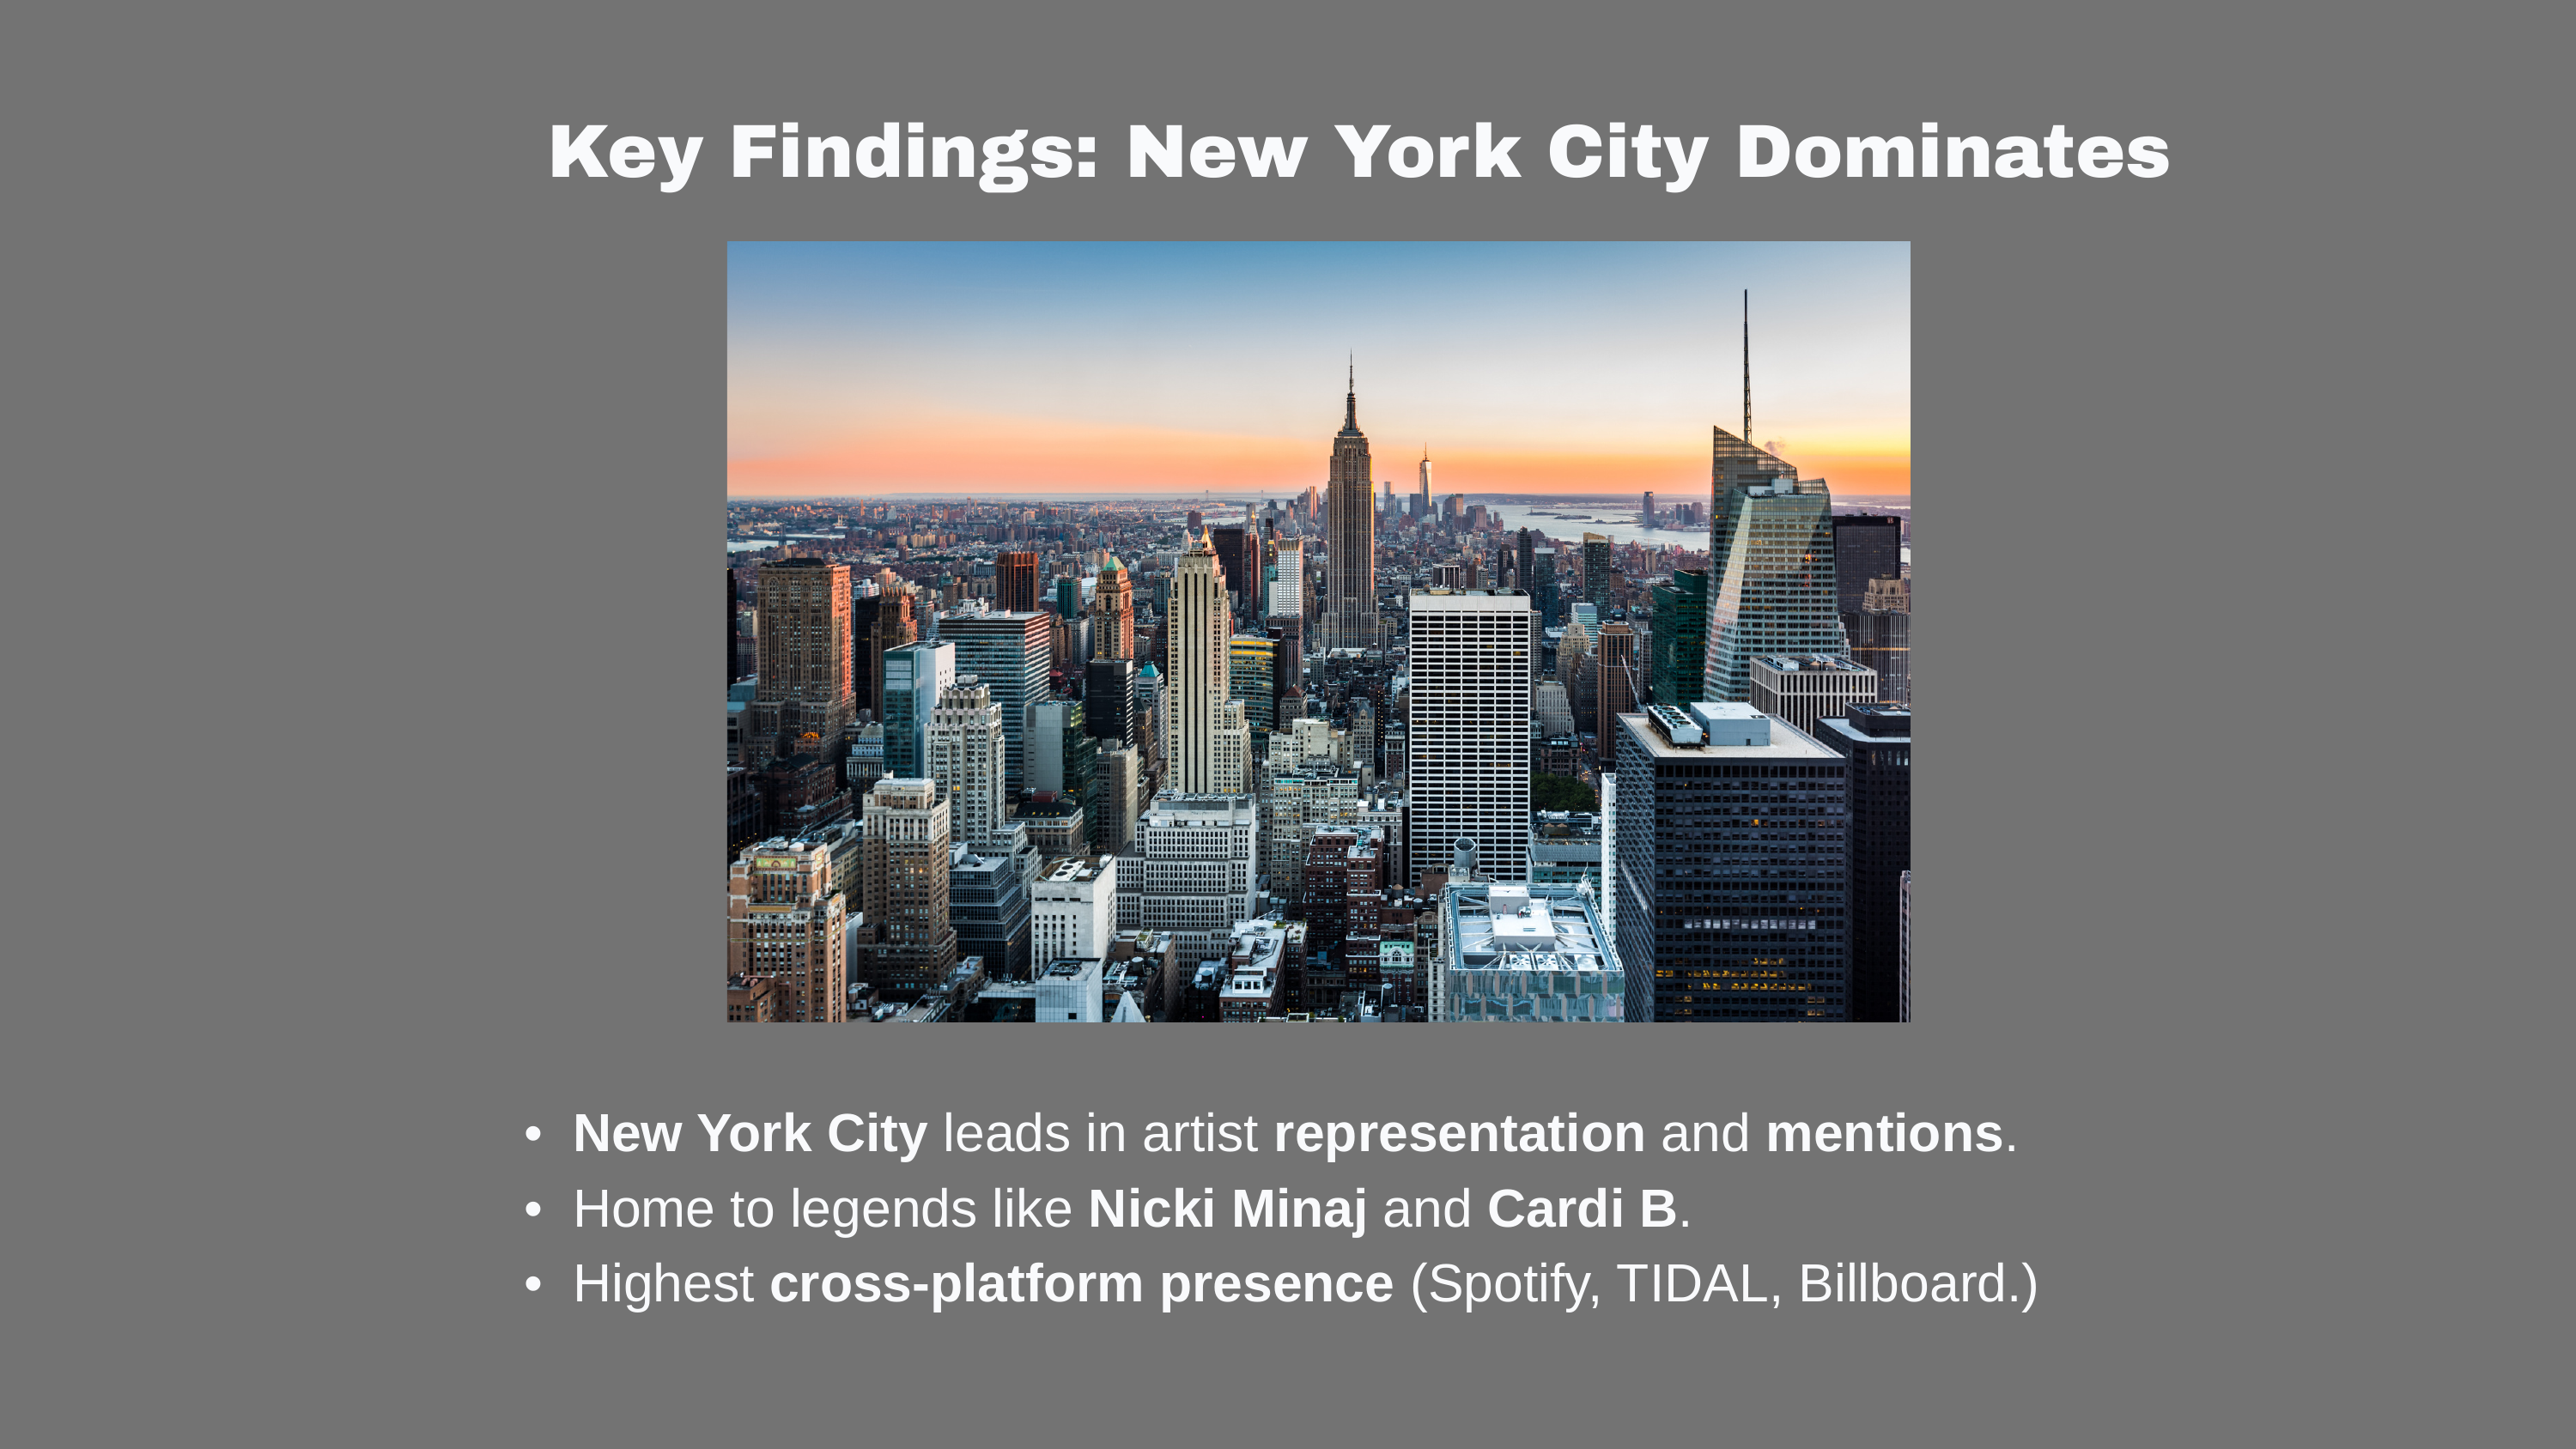

Key Findings: New York City Dominates

•  New York City leads in artist representation and mentions.
•  Home to legends like Nicki Minaj and Cardi B.
•  Highest cross-platform presence (Spotify, TIDAL, Billboard.)